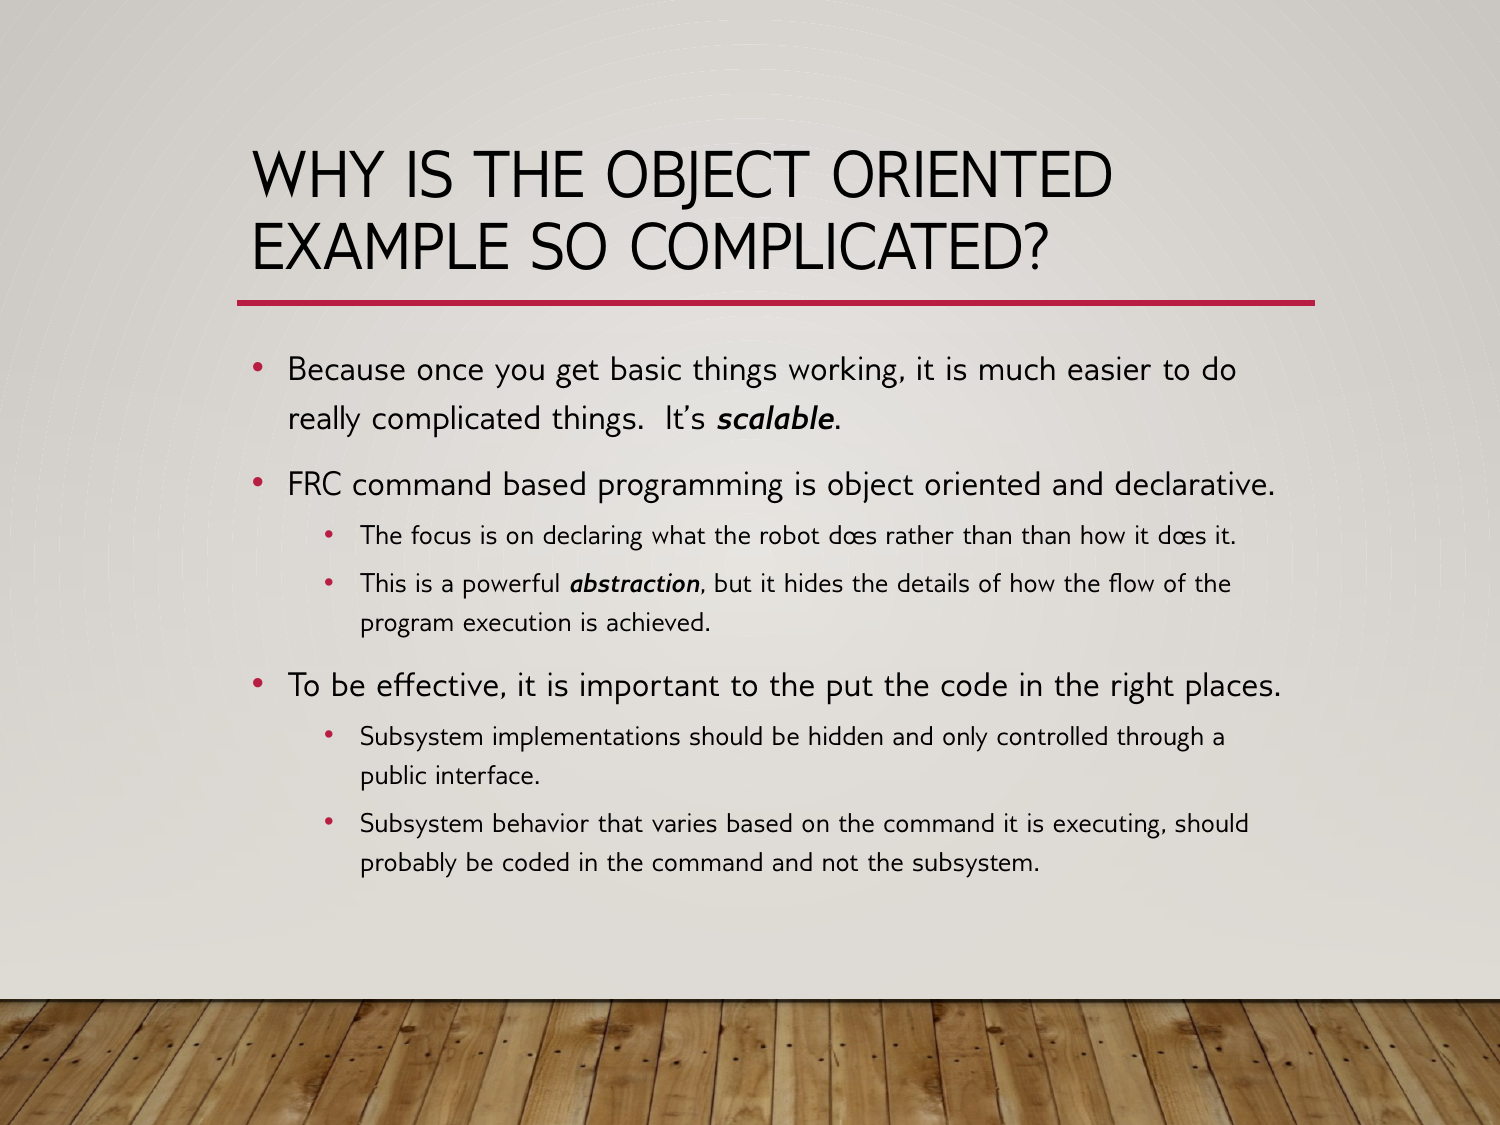

# Why is the Object Oriented Example so Complicated?
Because once you get basic things working, it is much easier to do really complicated things.  It’s scalable.
FRC command based programming is object oriented and declarative.
The focus is on declaring what the robot does rather than than how it does it.
This is a powerful abstraction, but it hides the details of how the flow of the program execution is achieved.
To be effective, it is important to the put the code in the right places.
Subsystem implementations should be hidden and only controlled through a public interface.
Subsystem behavior that varies based on the command it is executing, should probably be coded in the command and not the subsystem.